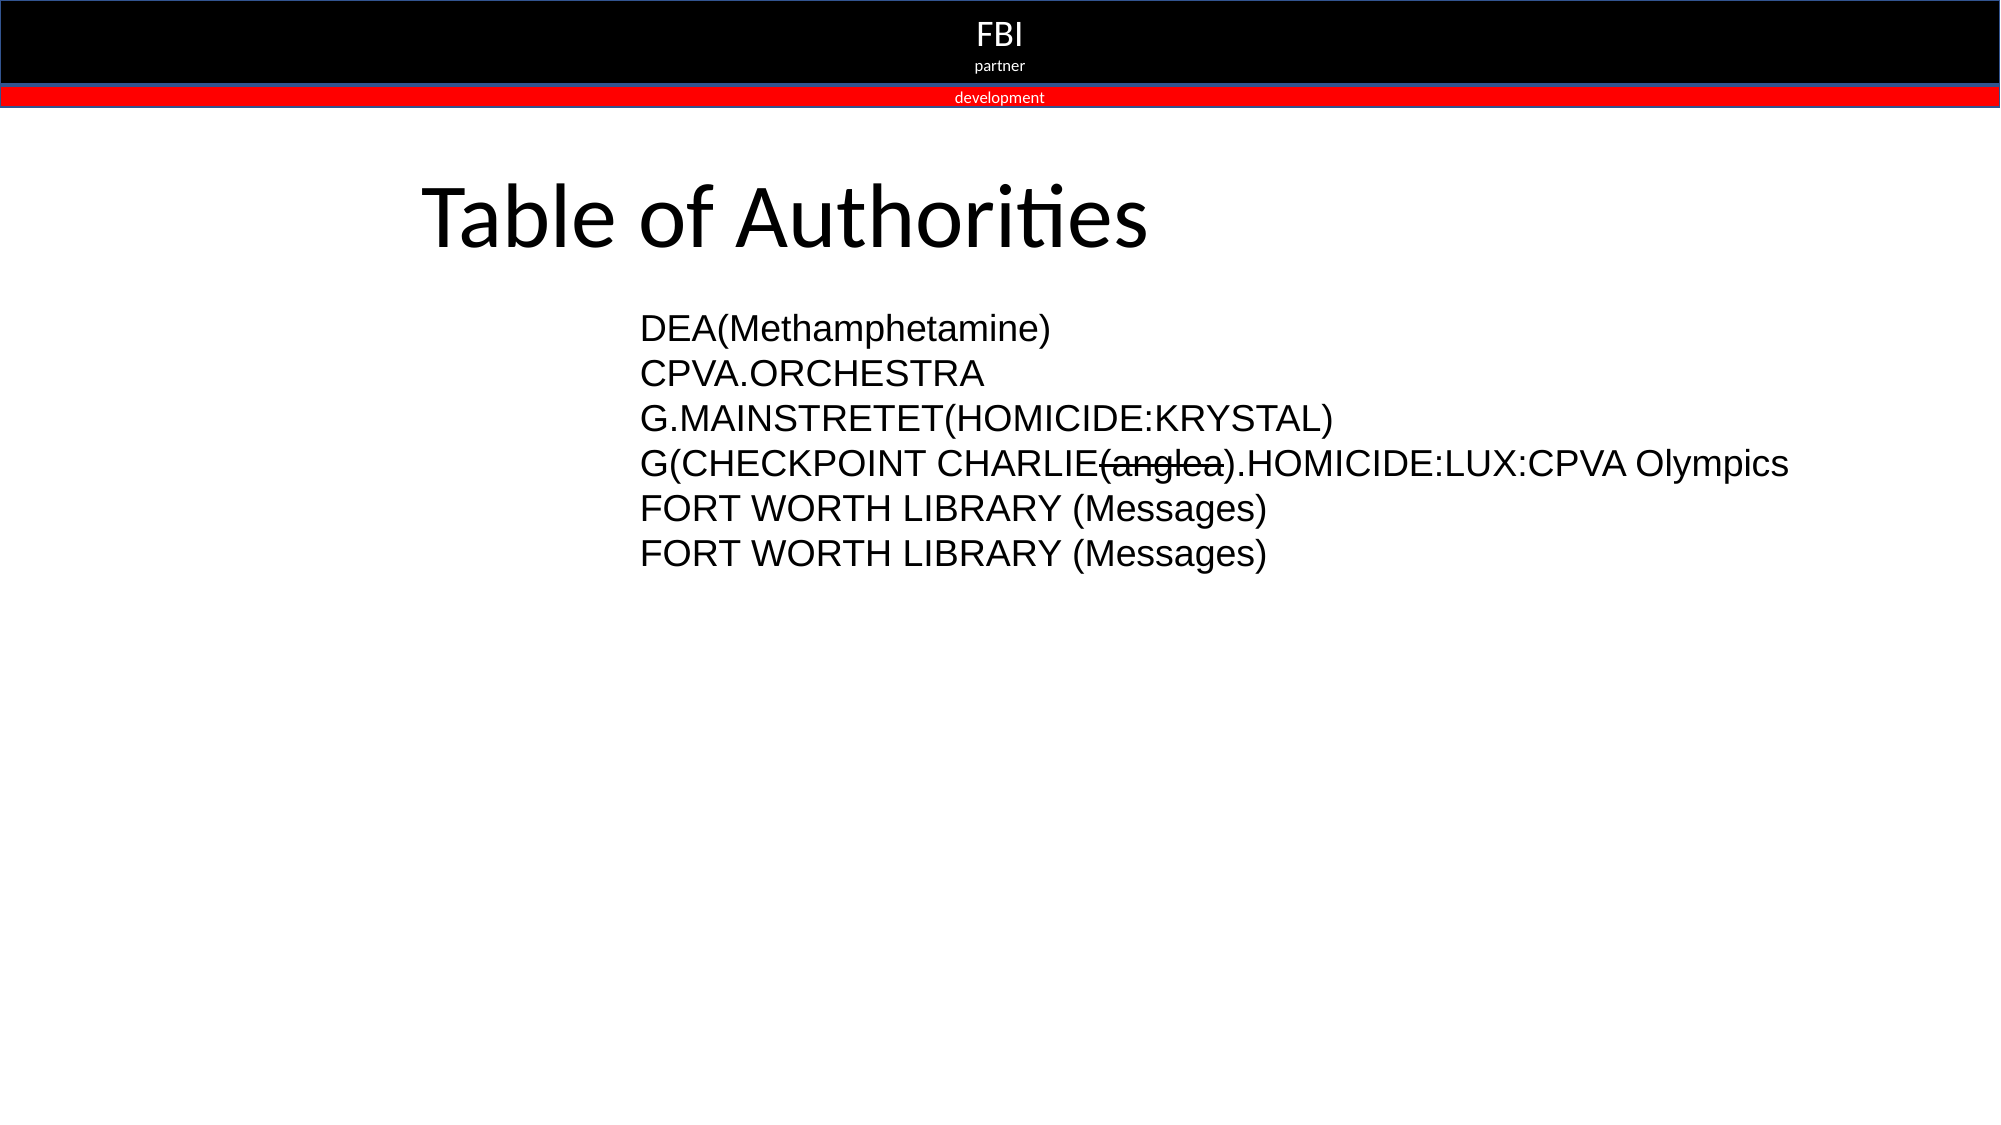

FBI
partner
development
# Table of Authorities
DEA(Methamphetamine)
CPVA.ORCHESTRA
G.MAINSTRETET(HOMICIDE:KRYSTAL)
G(CHECKPOINT CHARLIE(anglea).HOMICIDE:LUX:CPVA Olympics
FORT WORTH LIBRARY (Messages)
FORT WORTH LIBRARY (Messages)